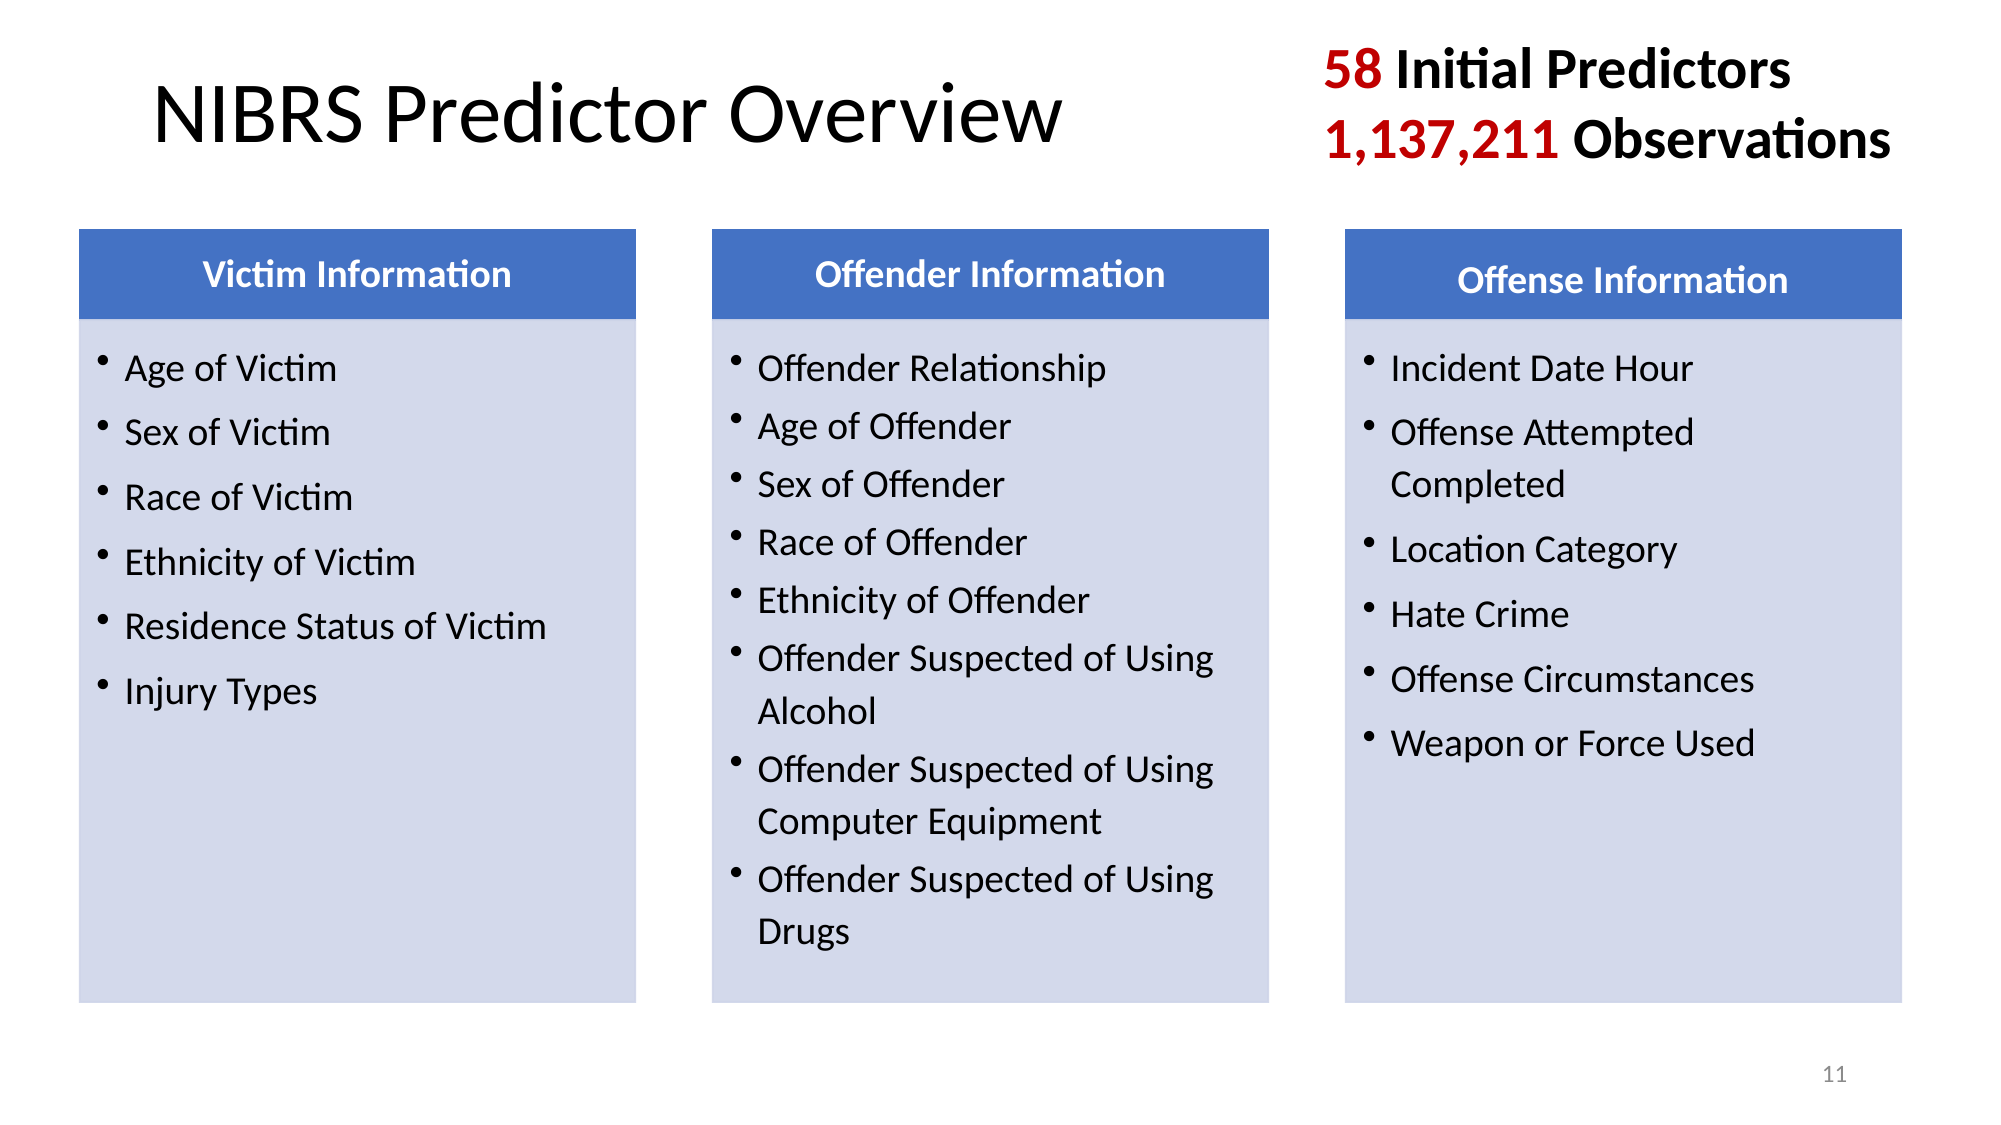

58 Initial Predictors
1,137,211 Observations
# NIBRS Predictor Overview
Victim Information
Age of Victim
Sex of Victim
Race of Victim
Ethnicity of Victim
Residence Status of Victim
Injury Types
Offender Information
Offender Relationship
Age of Offender
Sex of Offender
Race of Offender
Ethnicity of Offender
Offender Suspected of Using Alcohol
Offender Suspected of Using Computer Equipment
Offender Suspected of Using Drugs
Offense Information
Incident Date Hour
Offense Attempted Completed
Location Category
Hate Crime
Offense Circumstances
Weapon or Force Used
11